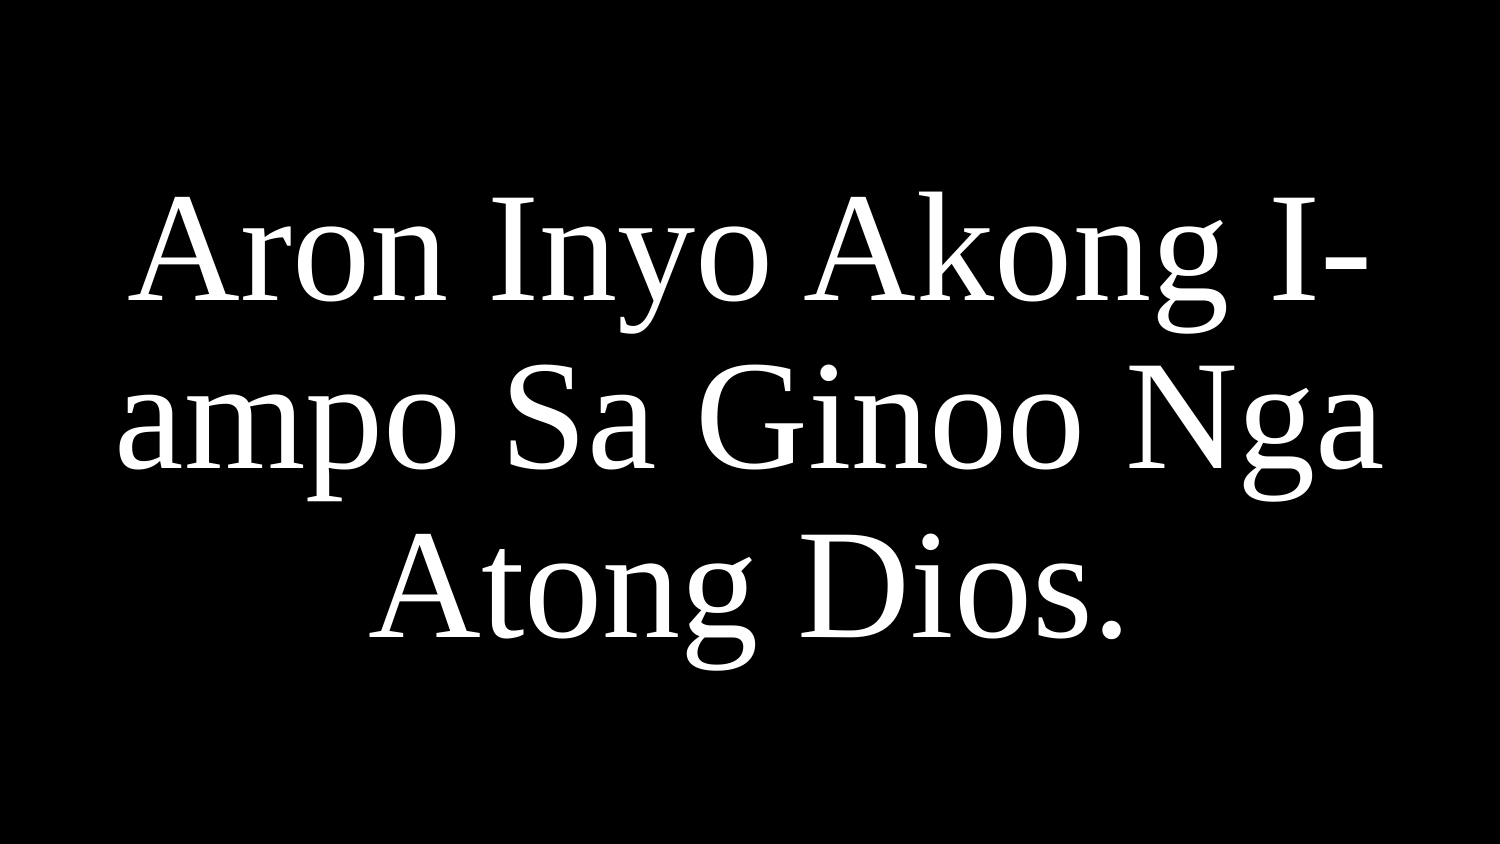

# Aron Inyo Akong I-ampo Sa Ginoo Nga Atong Dios.